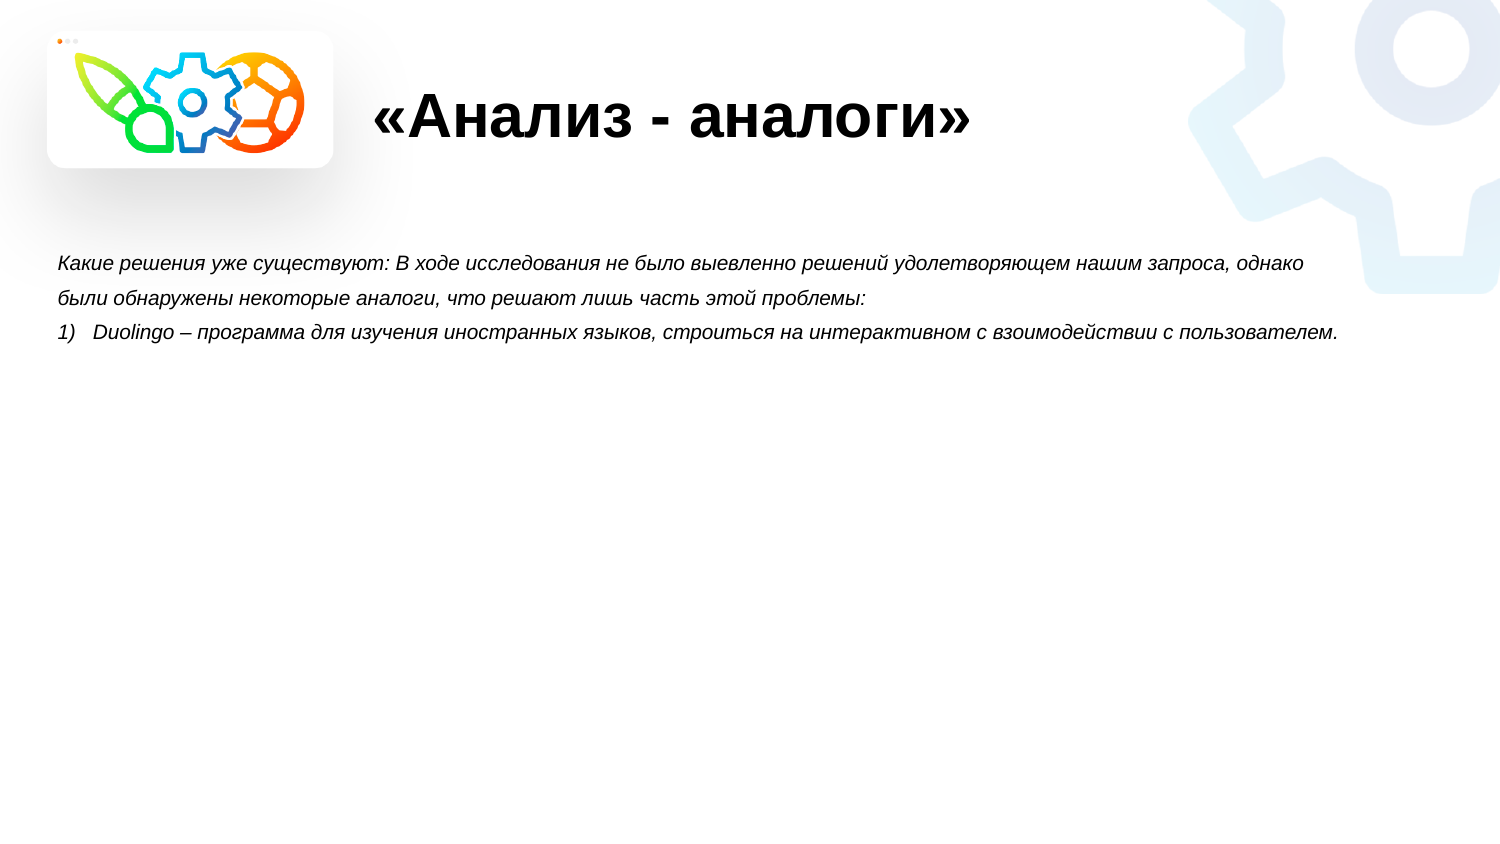

«Анализ - аналоги»
Какие решения уже существуют: В ходе исследования не было выевленно решений удолетворяющем нашим запроса, однако были обнаружены некоторые аналоги, что решают лишь часть этой проблемы:
Duolingo – программа для изучения иностранных языков, строиться на интерактивном с взоимодействии с пользователем.